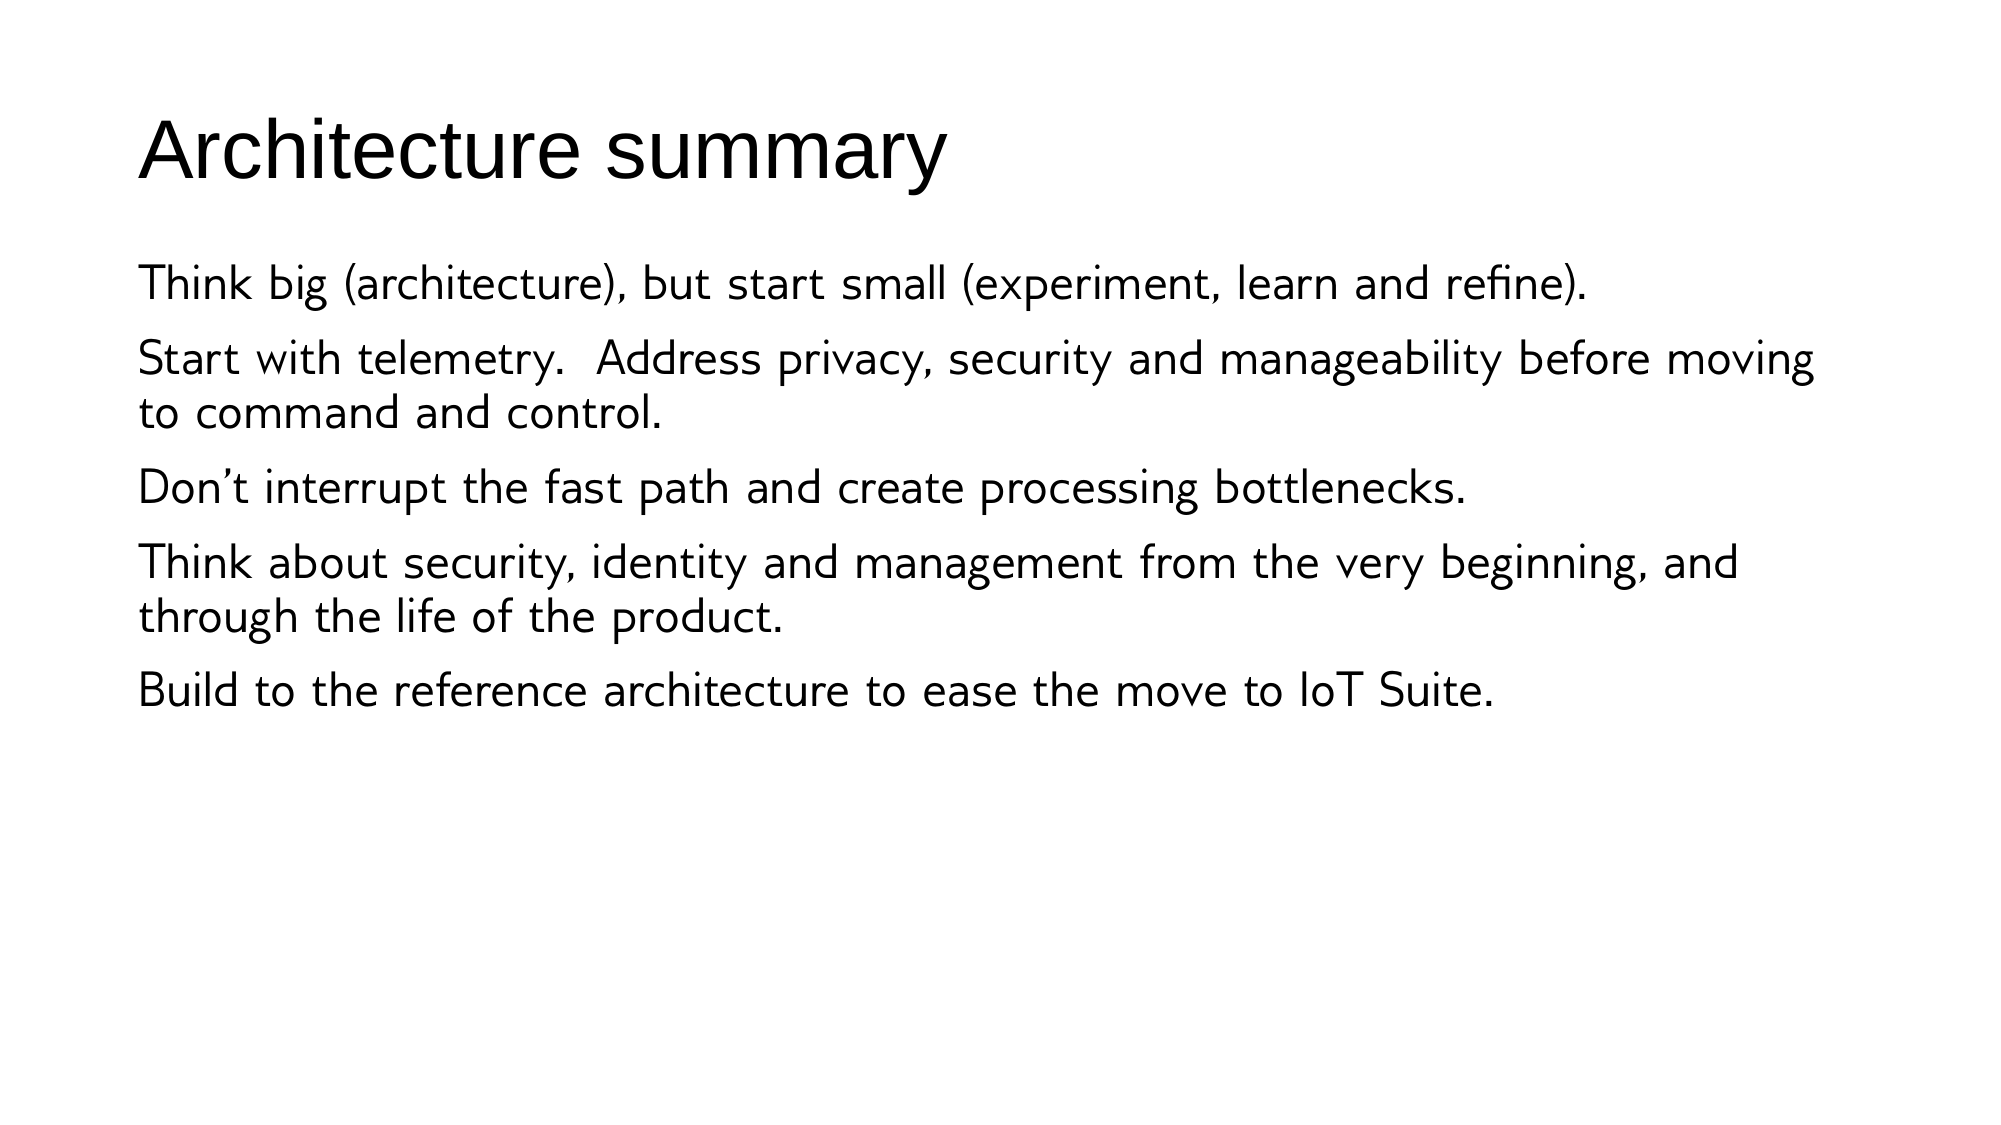

Architecture summary
Think big (architecture), but start small (experiment, learn and refine).
Start with telemetry.  Address privacy, security and manageability before moving to command and control.
Don’t interrupt the fast path and create processing bottlenecks.
Think about security, identity and management from the very beginning, and through the life of the product.
Build to the reference architecture to ease the move to IoT Suite.